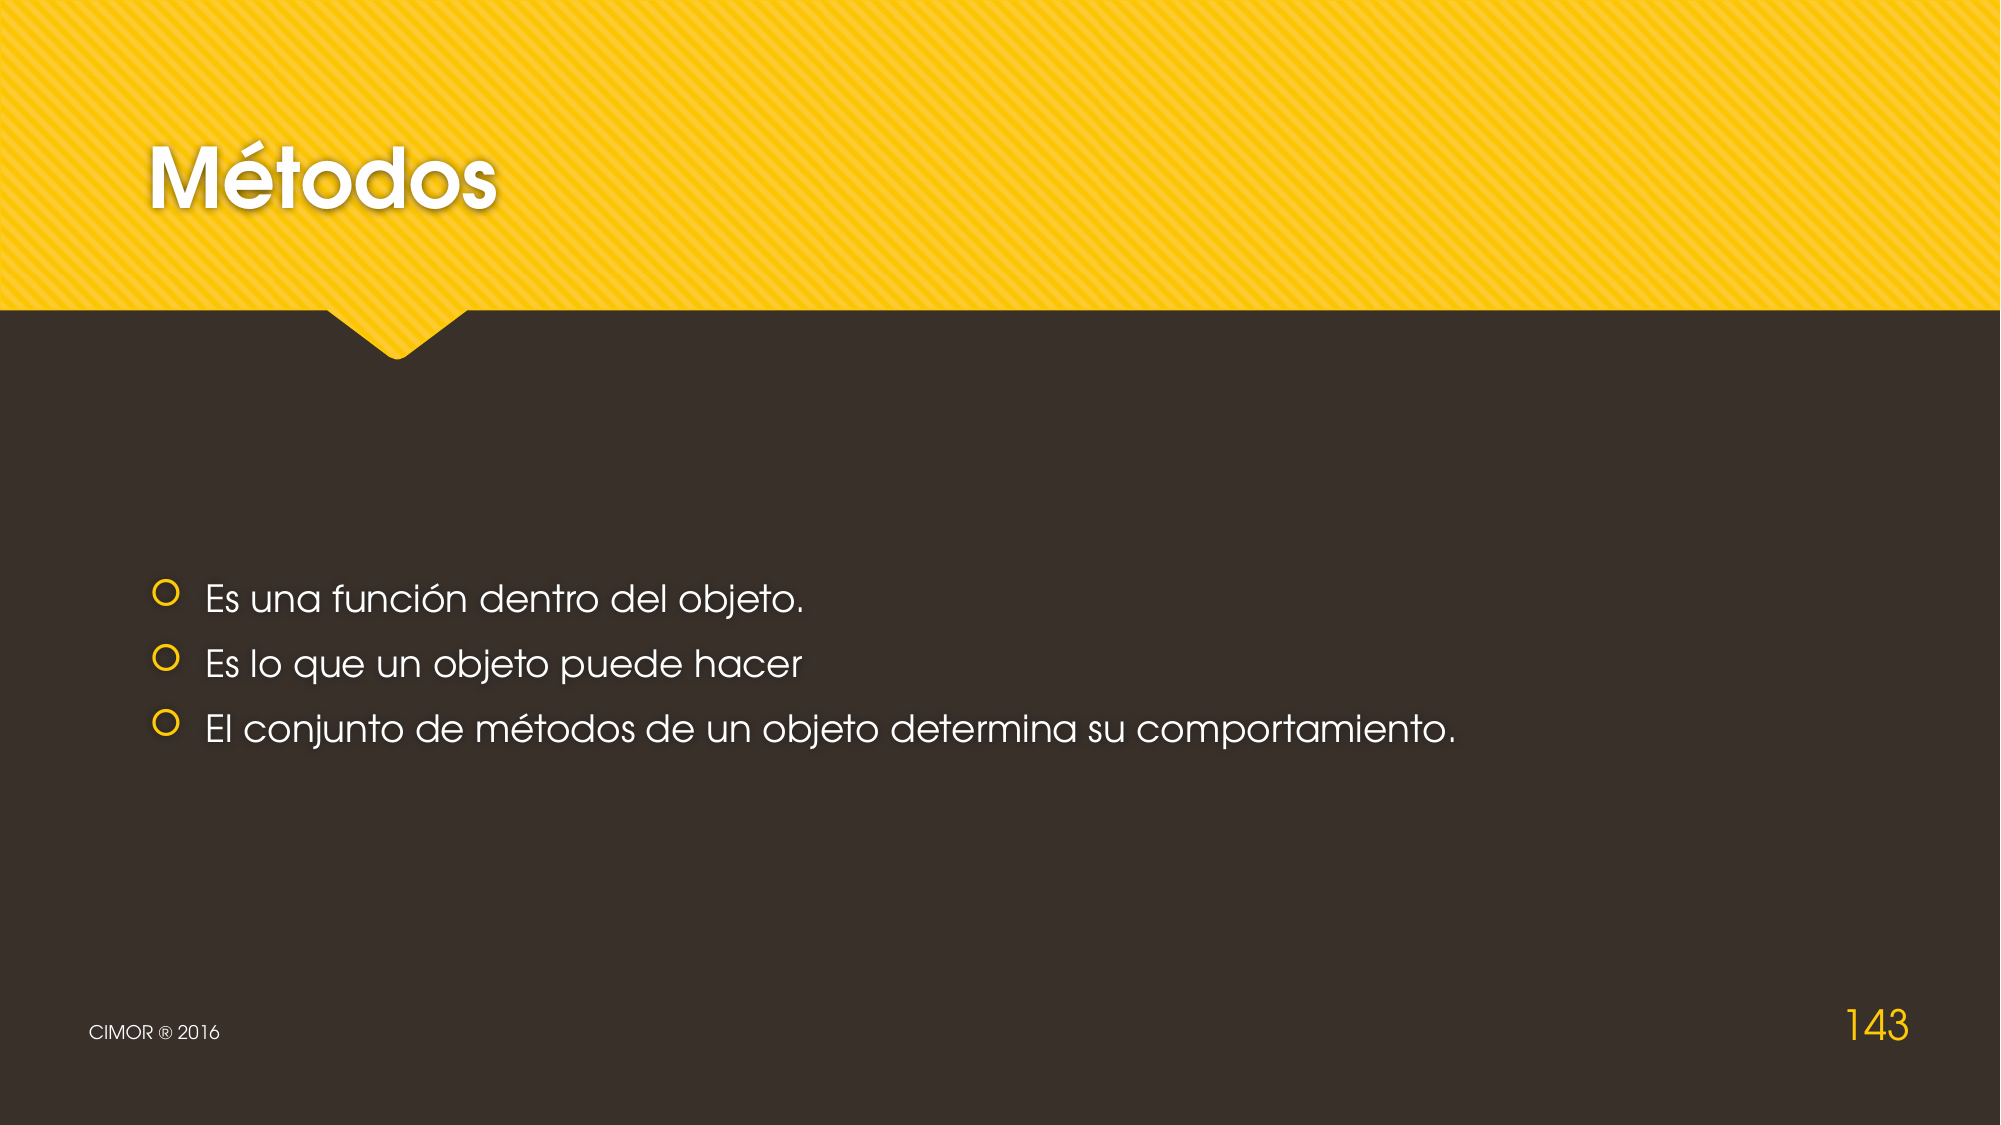

# Métodos
Es una función dentro del objeto.
Es lo que un objeto puede hacer
El conjunto de métodos de un objeto determina su comportamiento.
143
CIMOR ® 2016